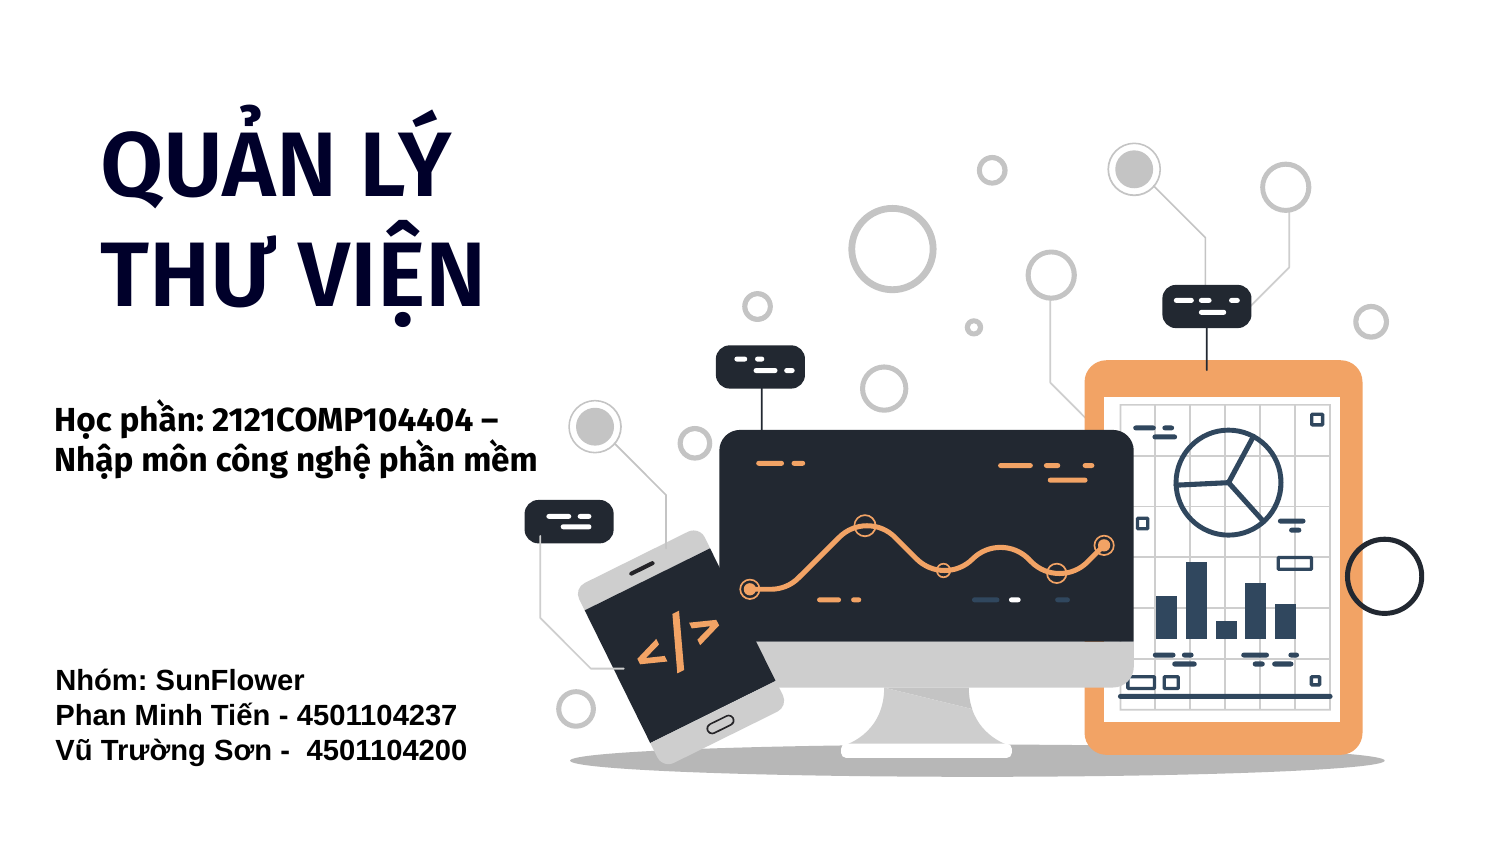

QUẢN LÝ THƯ VIỆN

Học phần: 2121COMP104404 – Nhập môn công nghệ phần mềm
Nhóm: SunFlower
Phan Minh Tiến - 4501104237
Vũ Trường Sơn -  4501104200